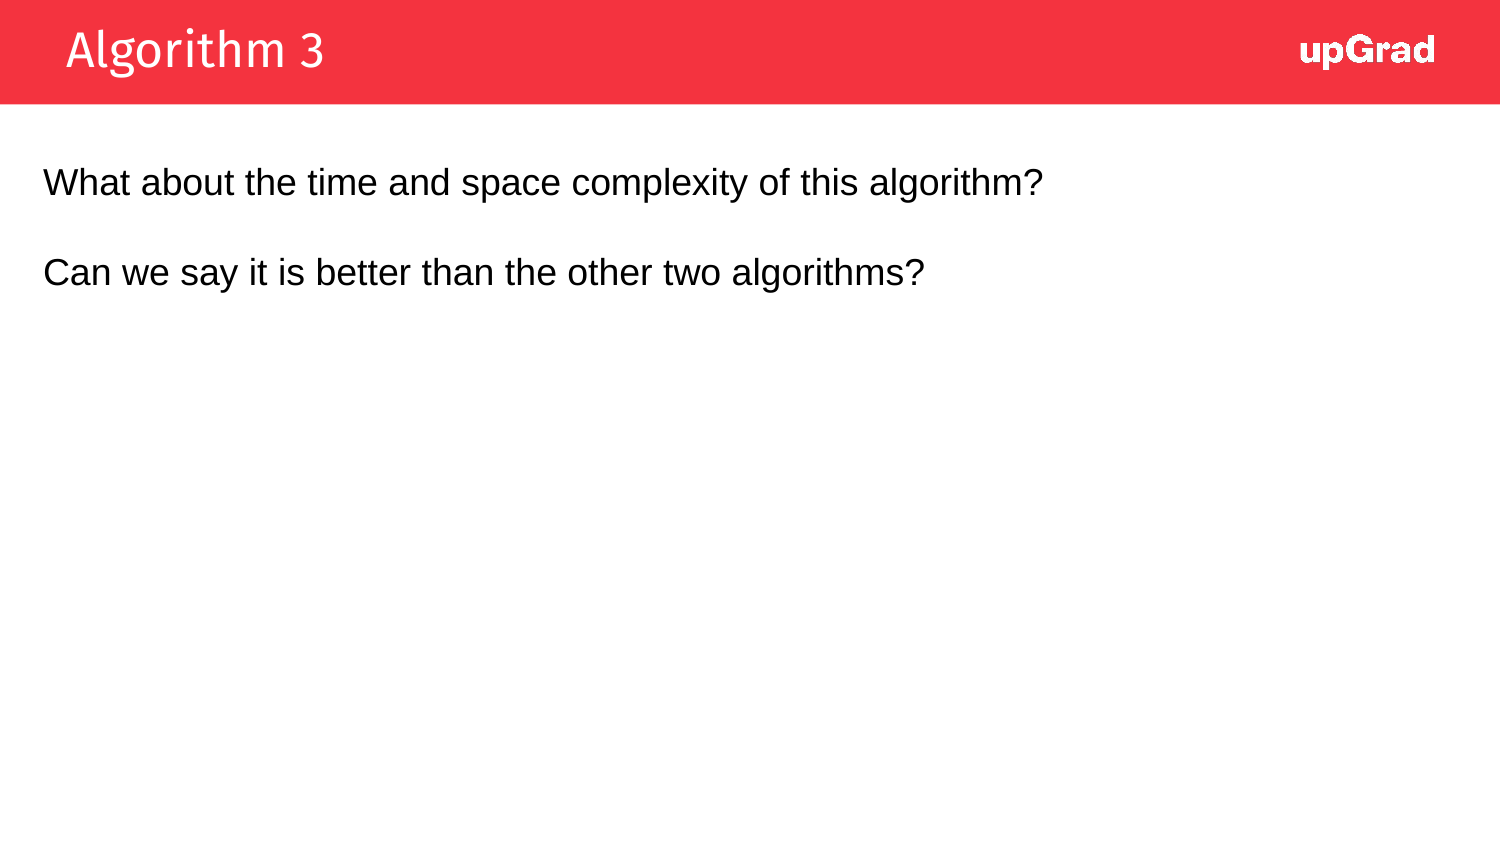

Algorithm 3

What about the time and space complexity of this algorithm?

Can we say it is better than the other two algorithms?